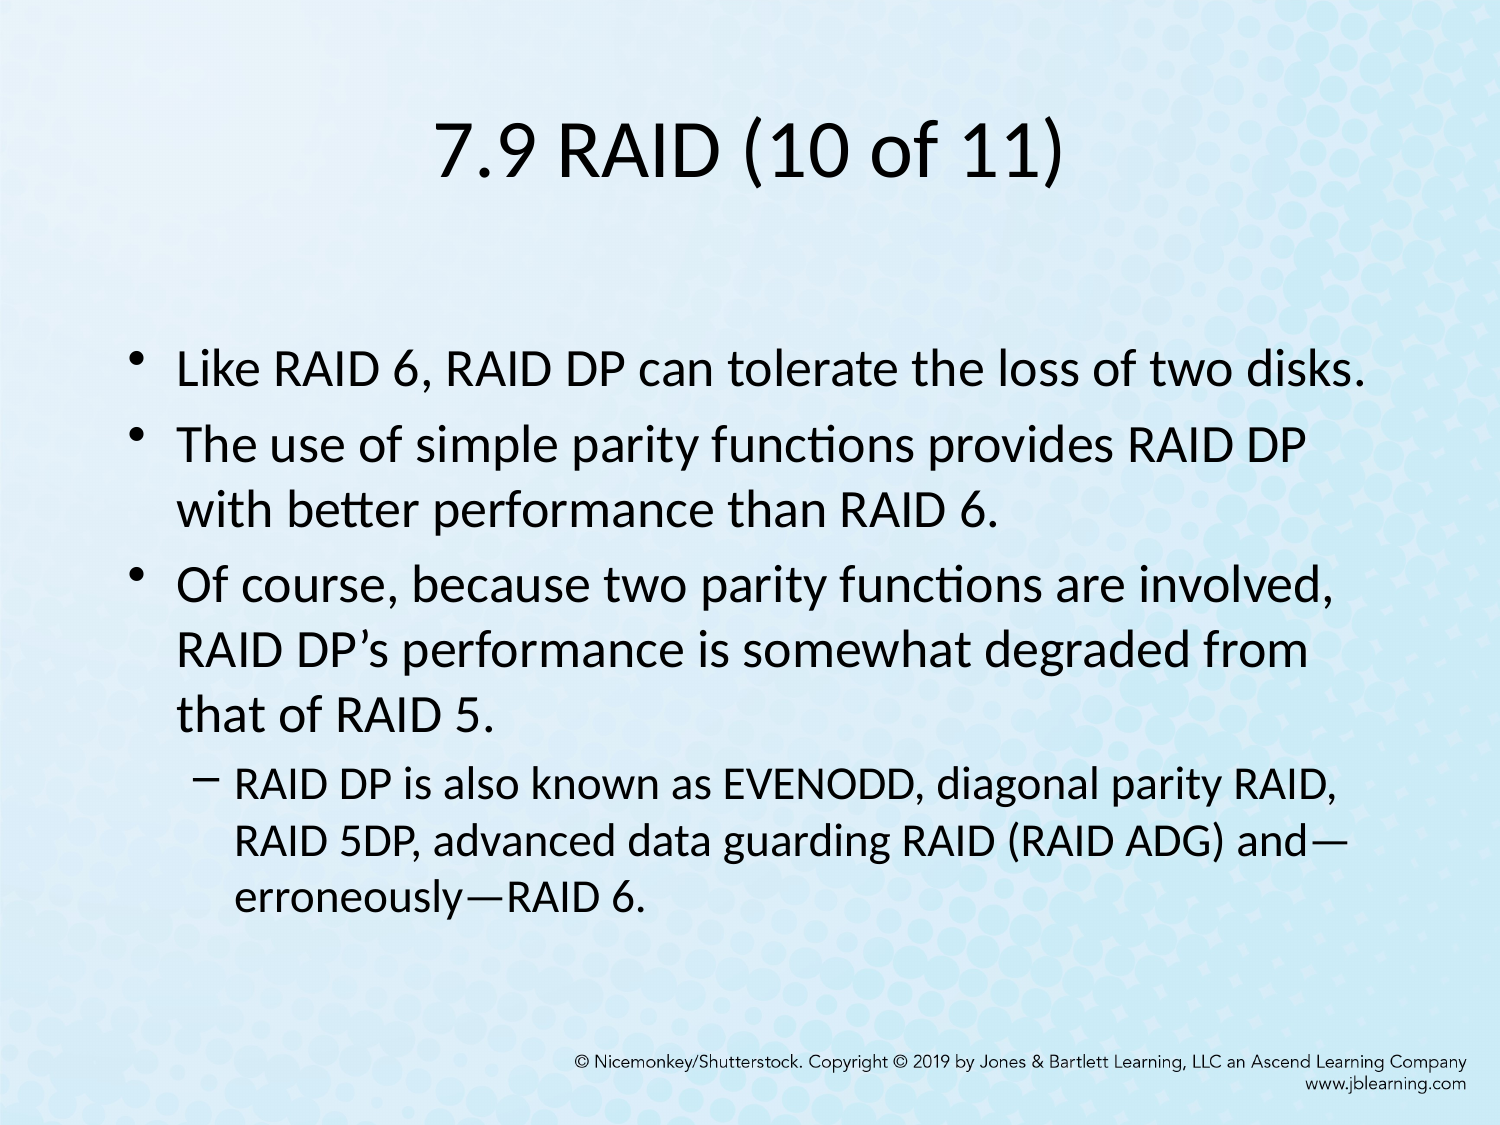

# 7.9 RAID (10 of 11)
Like RAID 6, RAID DP can tolerate the loss of two disks.
The use of simple parity functions provides RAID DP with better performance than RAID 6.
Of course, because two parity functions are involved, RAID DP’s performance is somewhat degraded from that of RAID 5.
RAID DP is also known as EVENODD, diagonal parity RAID, RAID 5DP, advanced data guarding RAID (RAID ADG) and—erroneously—RAID 6.